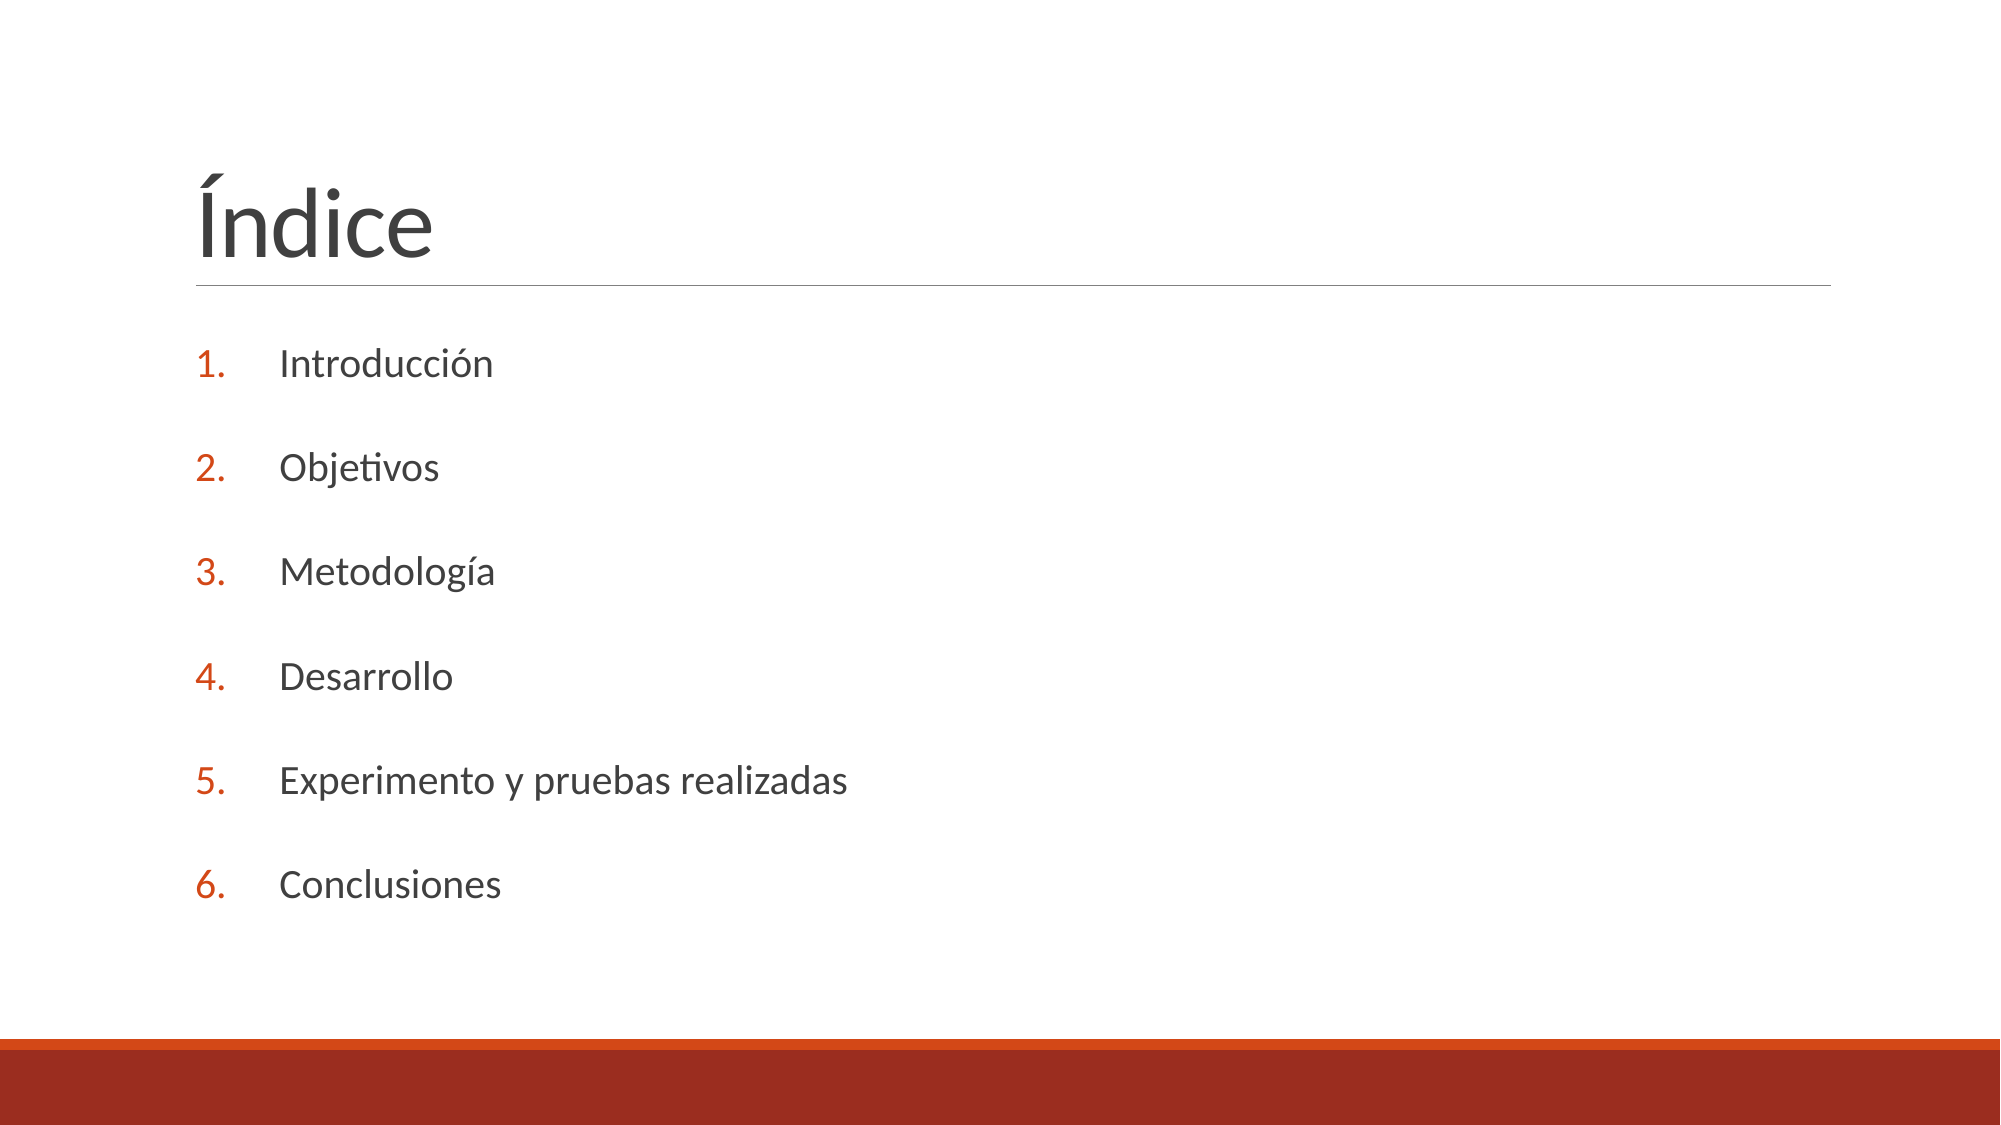

# Índice
Introducción
Objetivos
Metodología
Desarrollo
Experimento y pruebas realizadas
Conclusiones